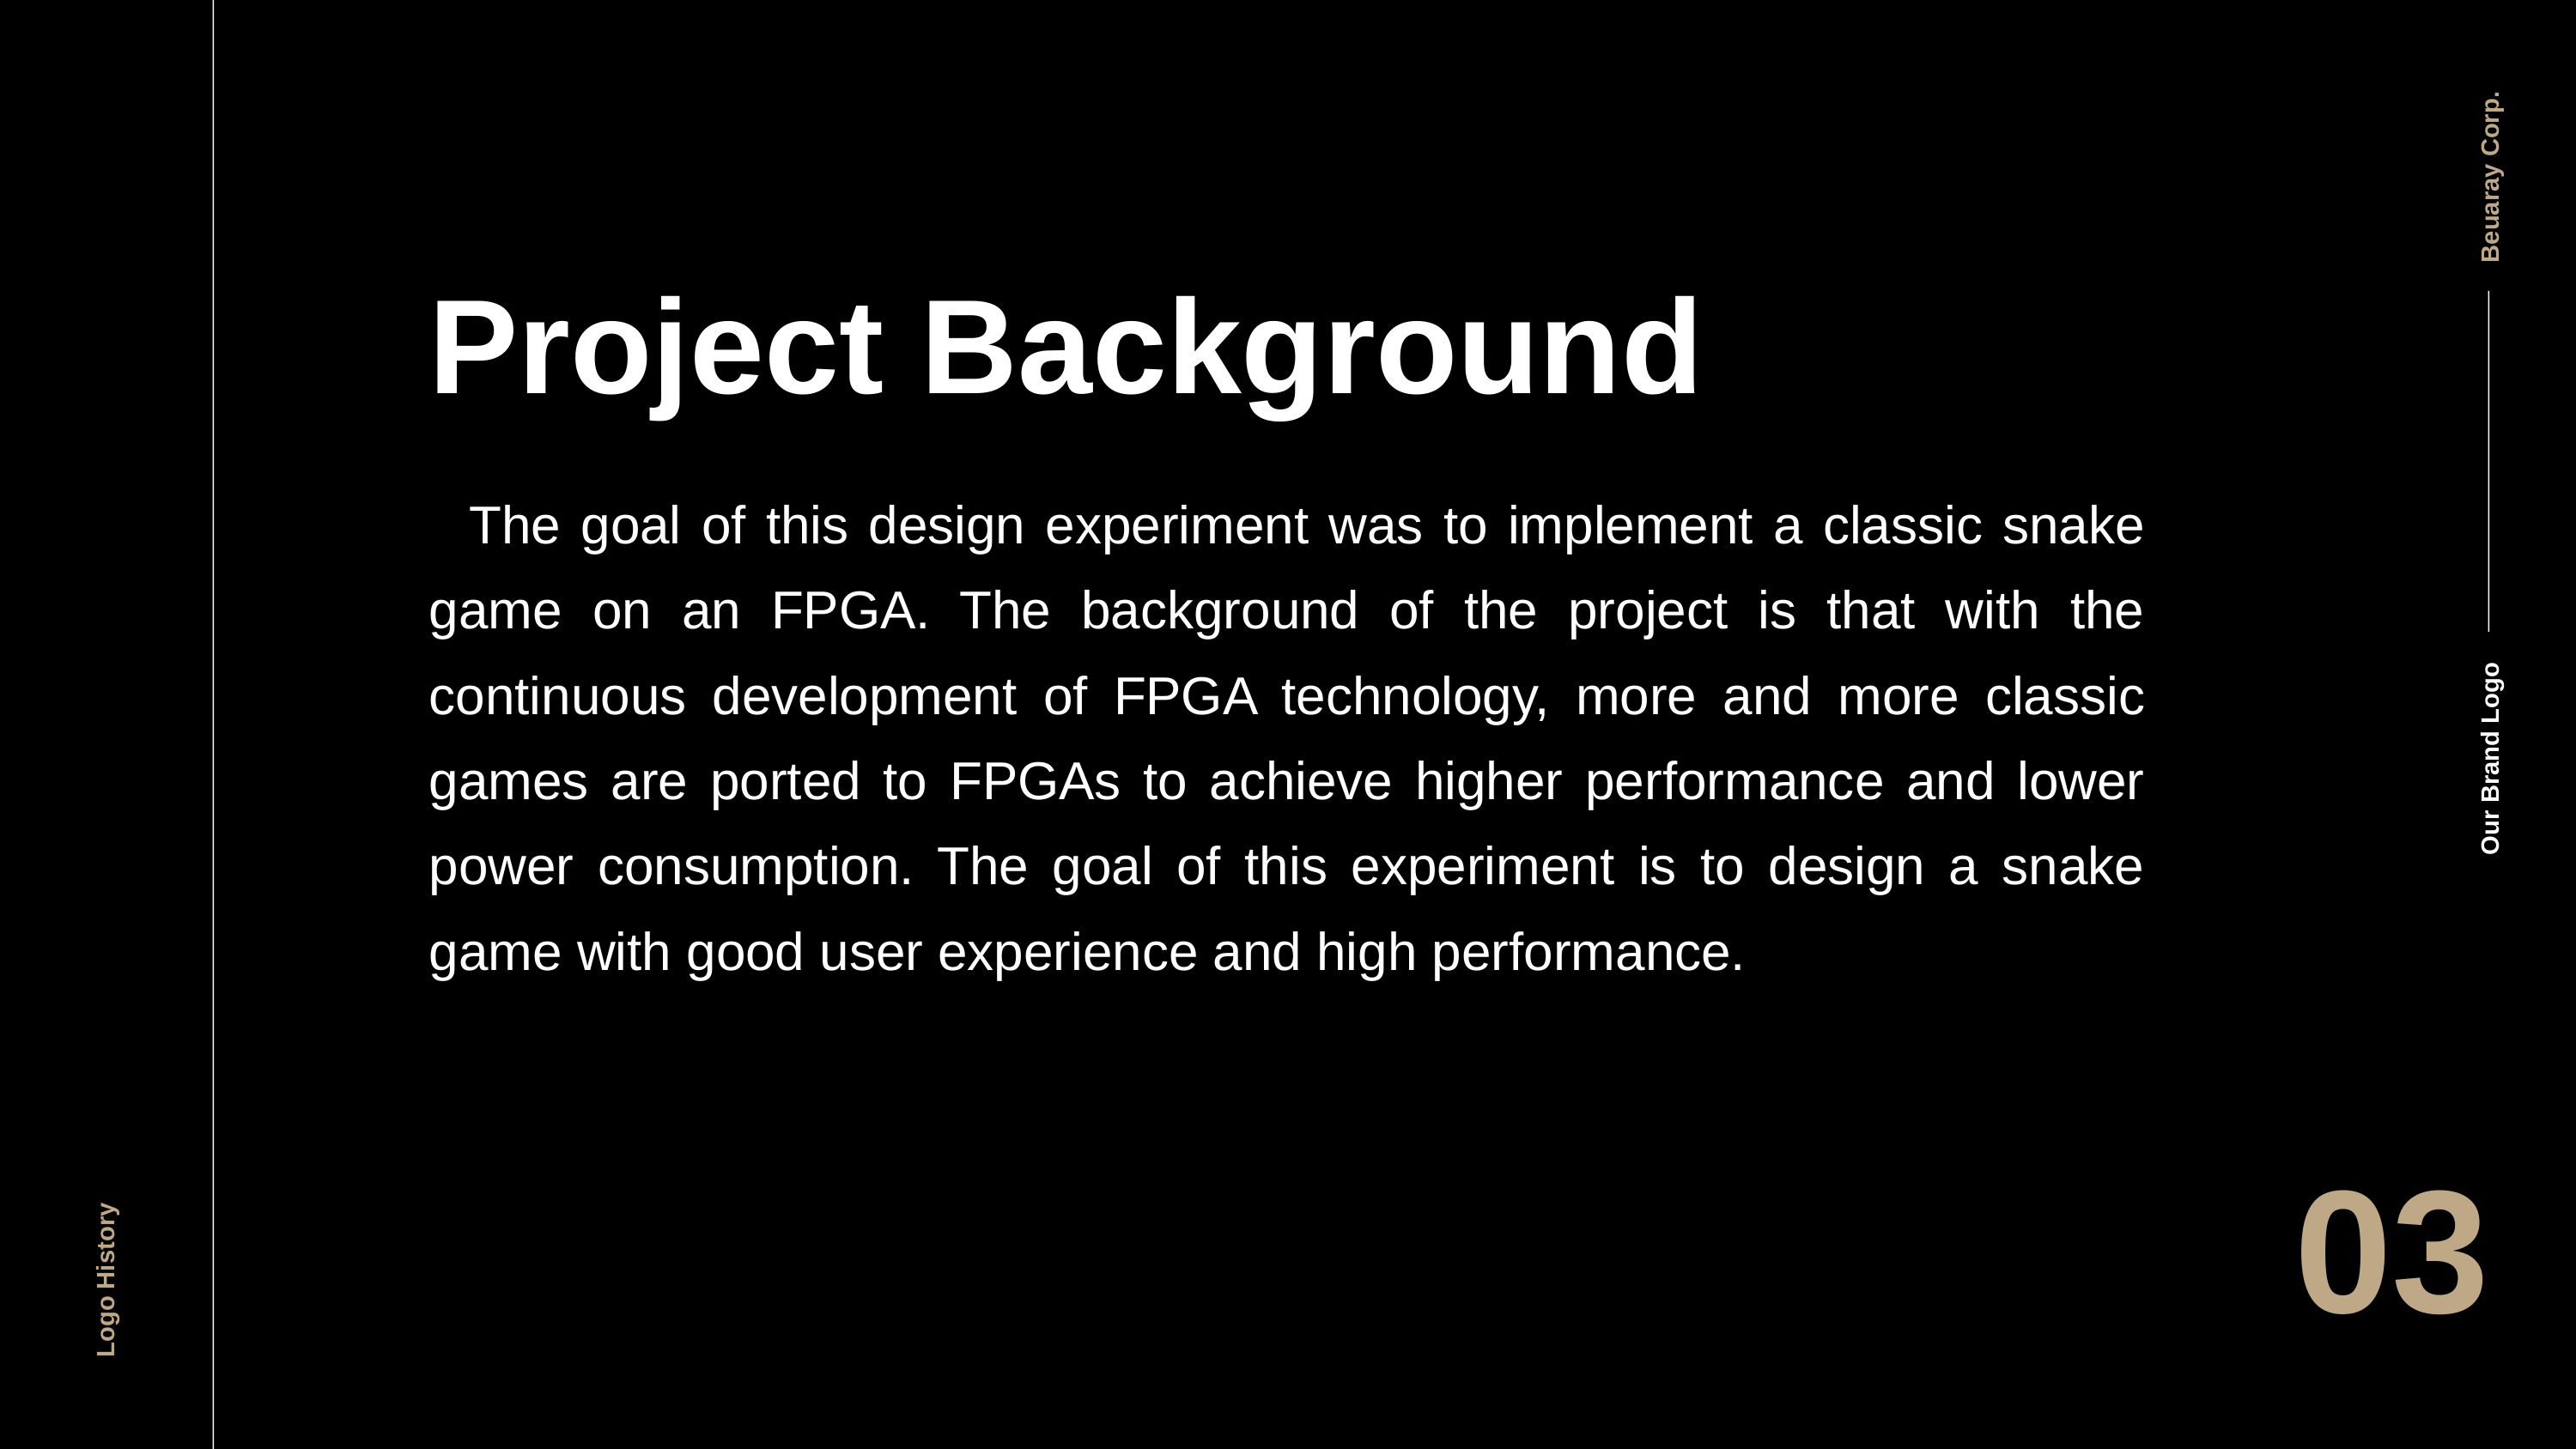

Beuaray Corp.

Our Brand Logo
Project Background
  The goal of this design experiment was to implement a classic snake game on an FPGA. The background of the project is that with the continuous development of FPGA technology, more and more classic games are ported to FPGAs to achieve higher performance and lower power consumption. The goal of this experiment is to design a snake game with good user experience and high performance.

03
Logo History